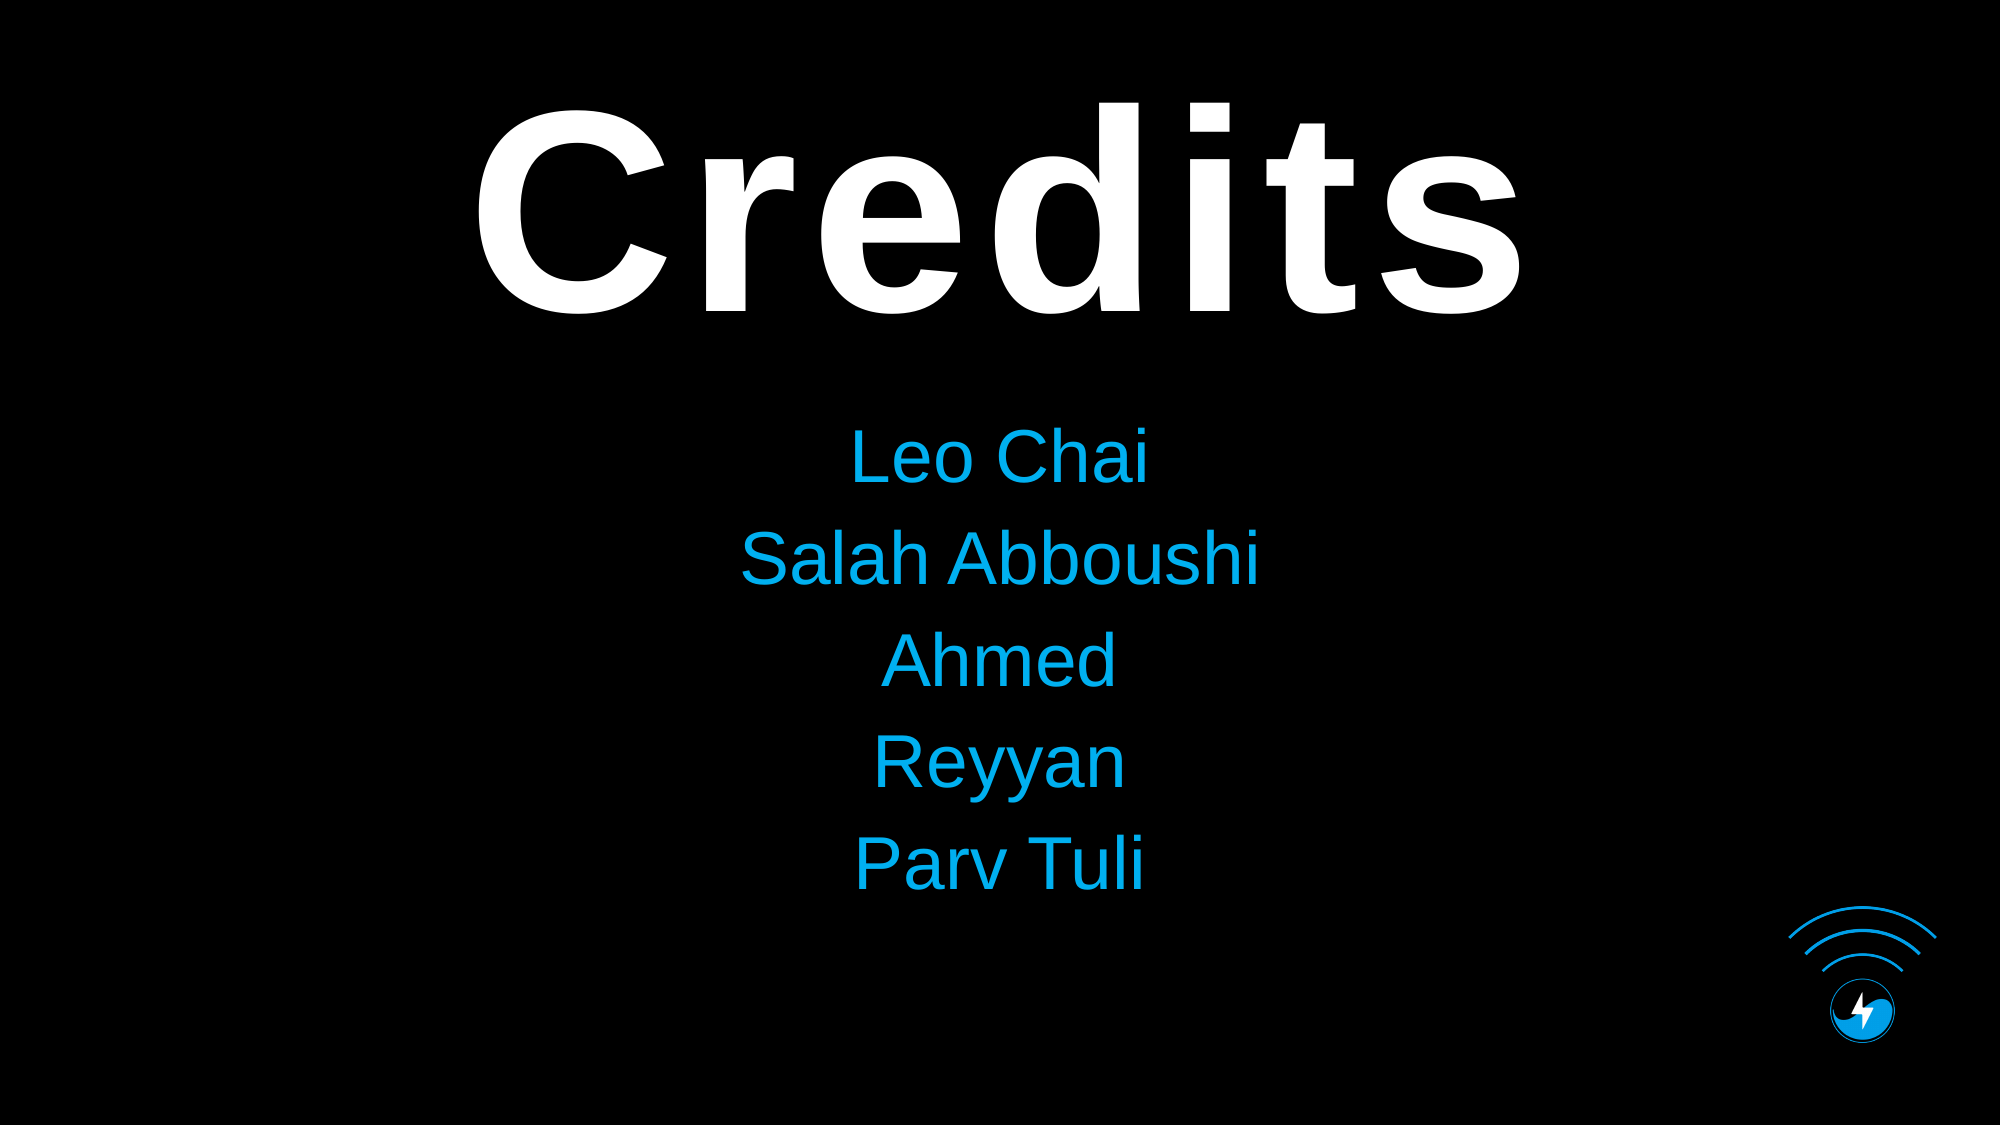

# Credits

Leo Chai
Salah Abboushi
Ahmed
Reyyan
Parv Tuli